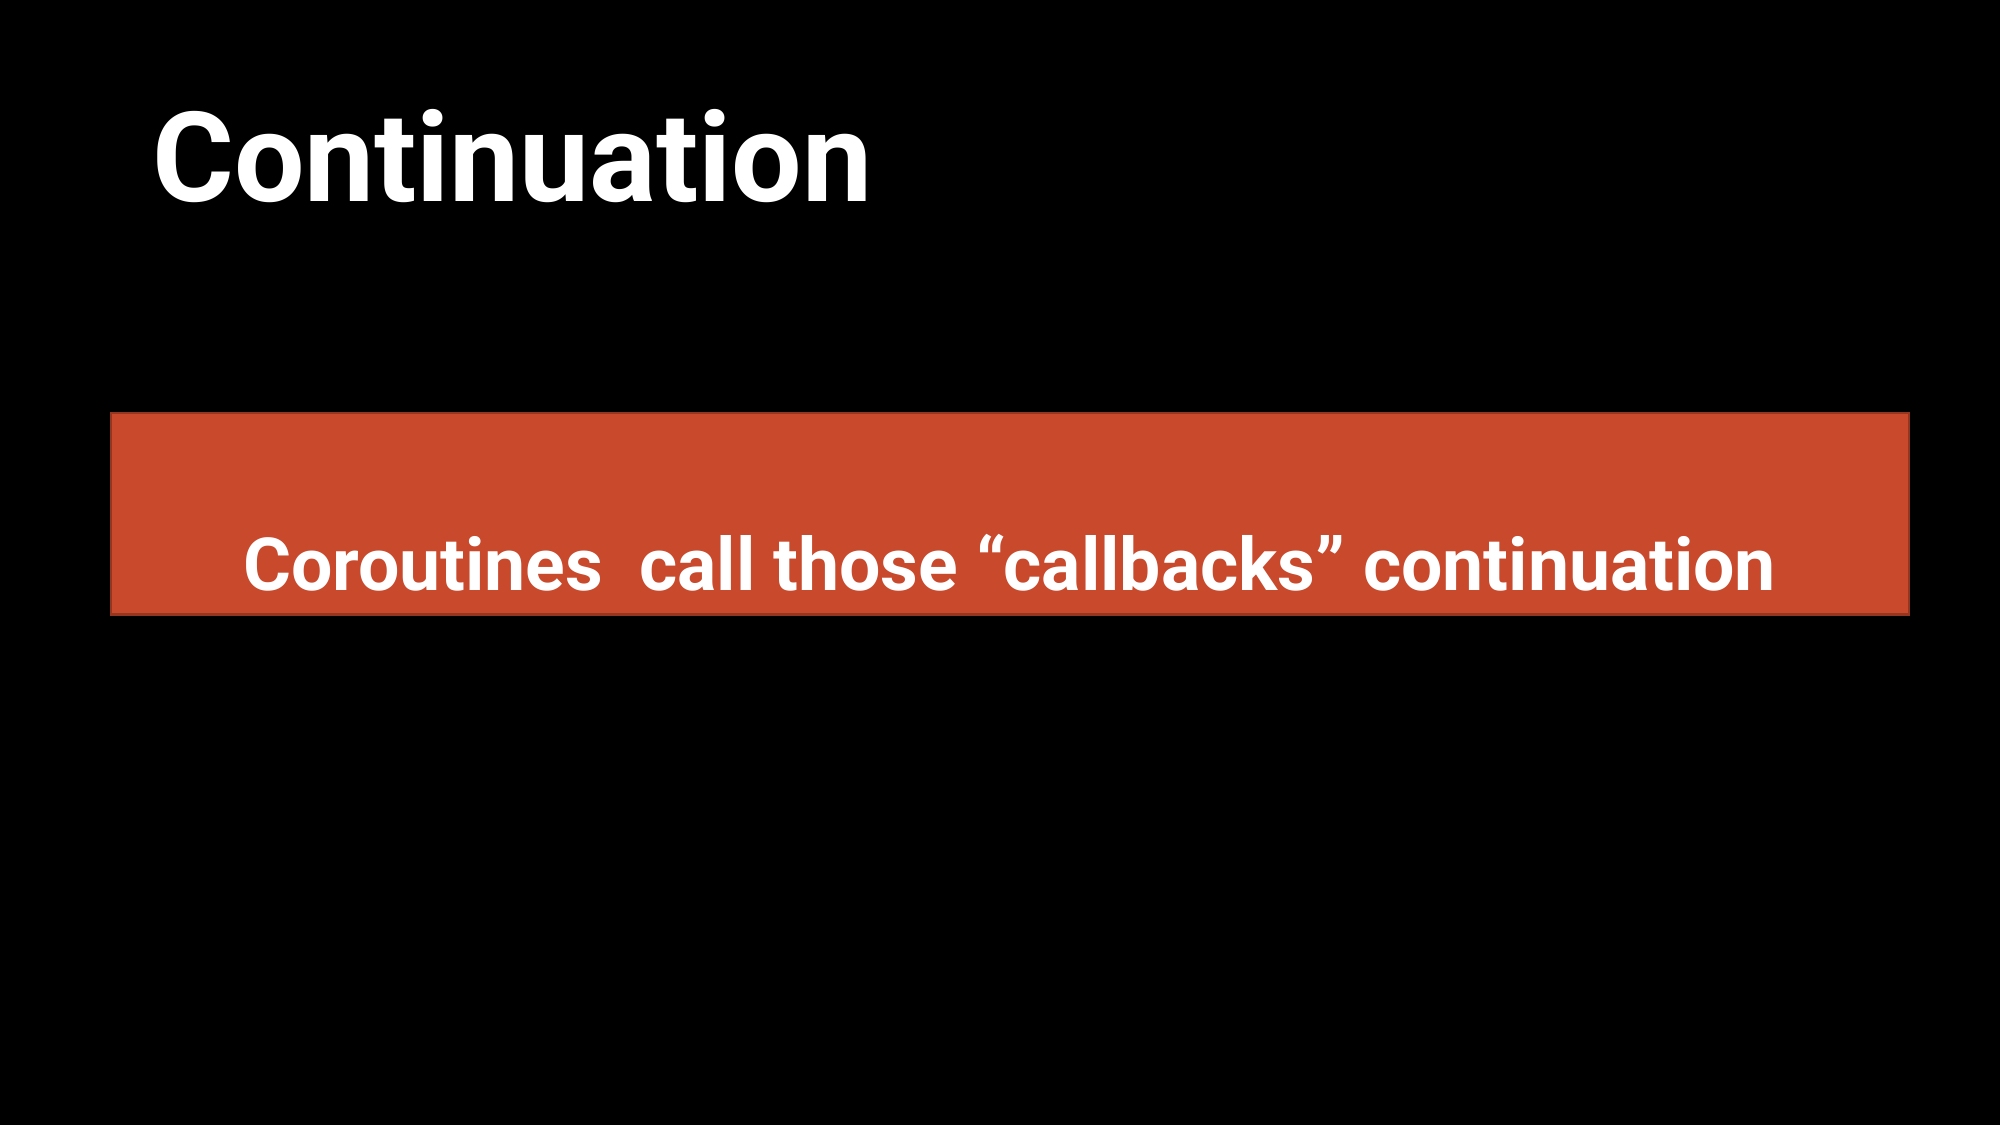

# Continuation

Coroutines  call those “callbacks” continuation